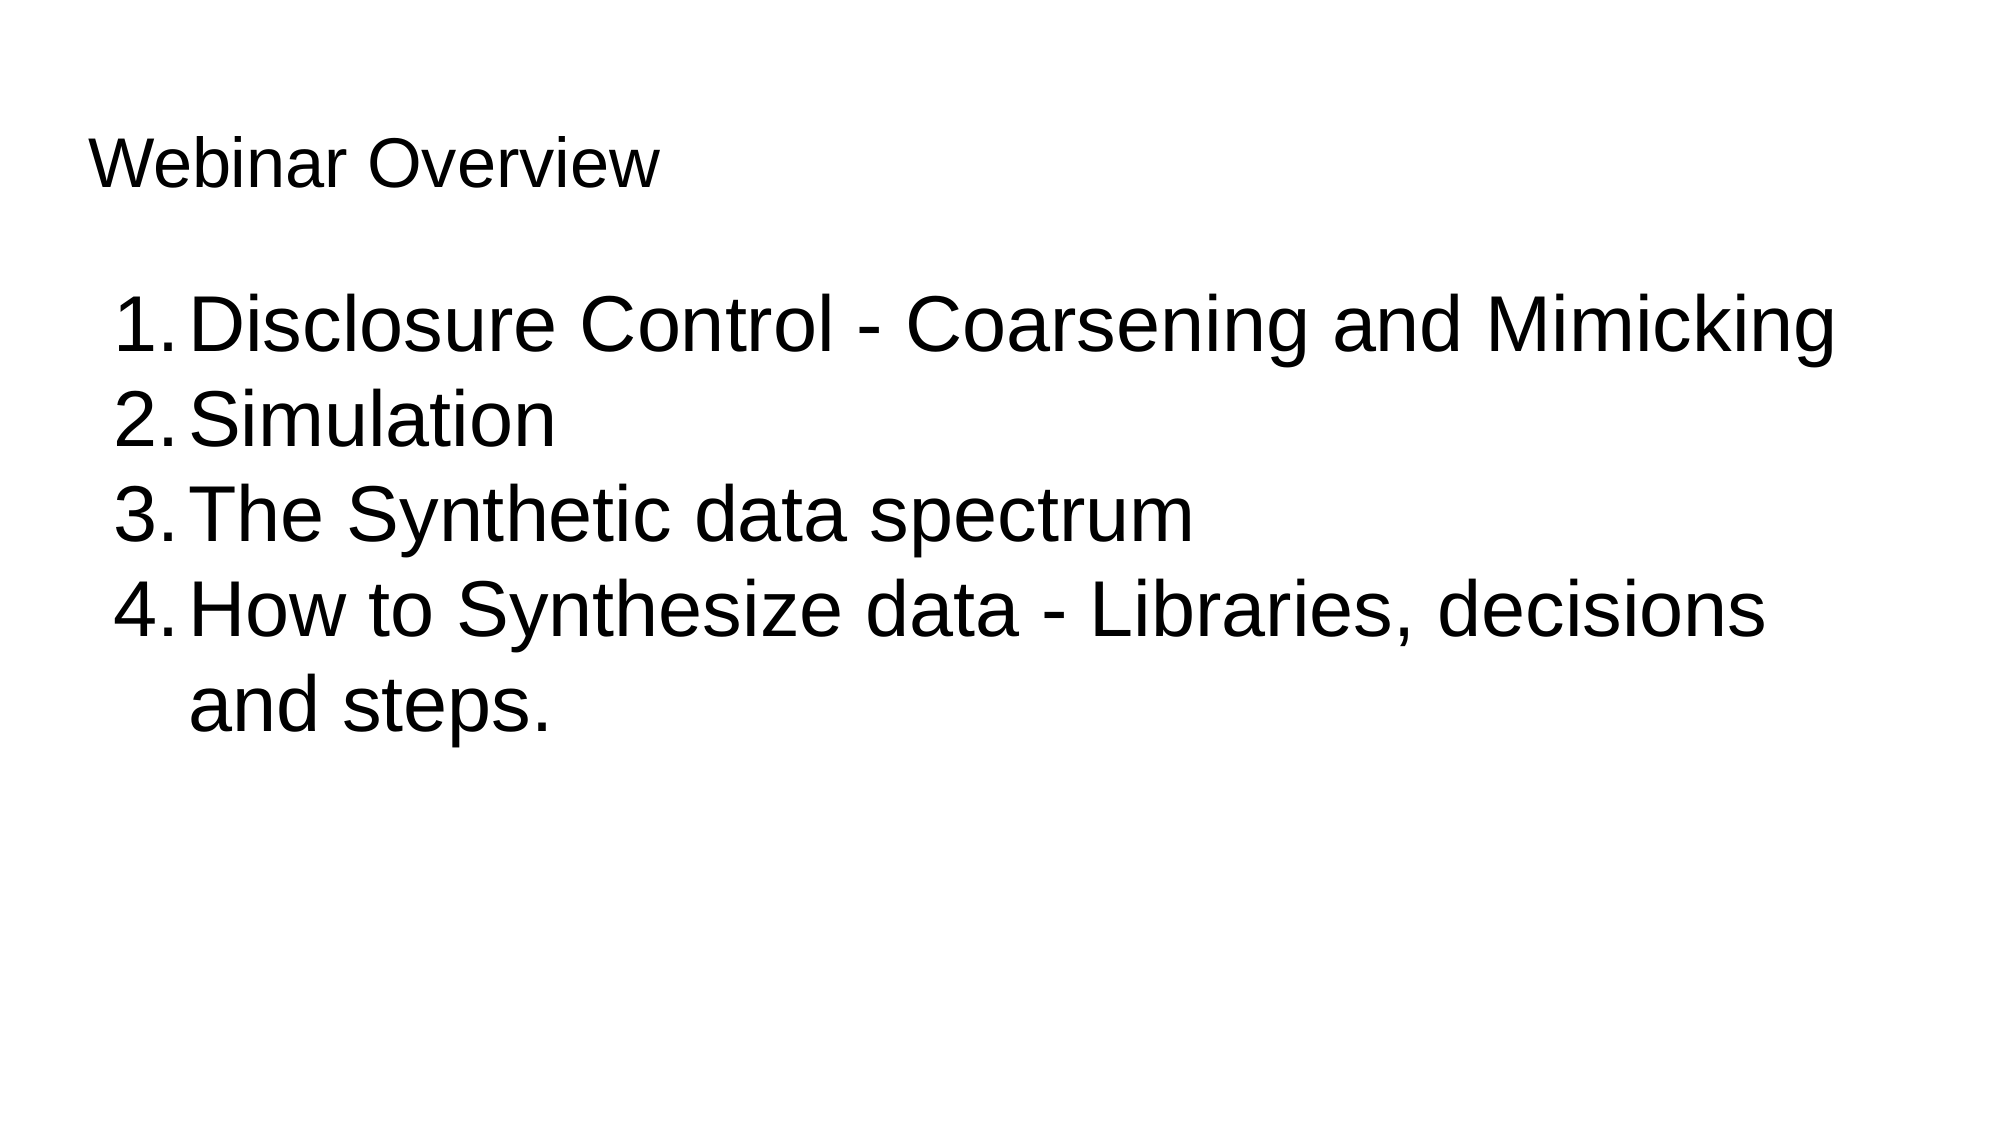

# Webinar Overview
Disclosure Control - Coarsening and Mimicking
Simulation
The Synthetic data spectrum
How to Synthesize data - Libraries, decisions and steps.